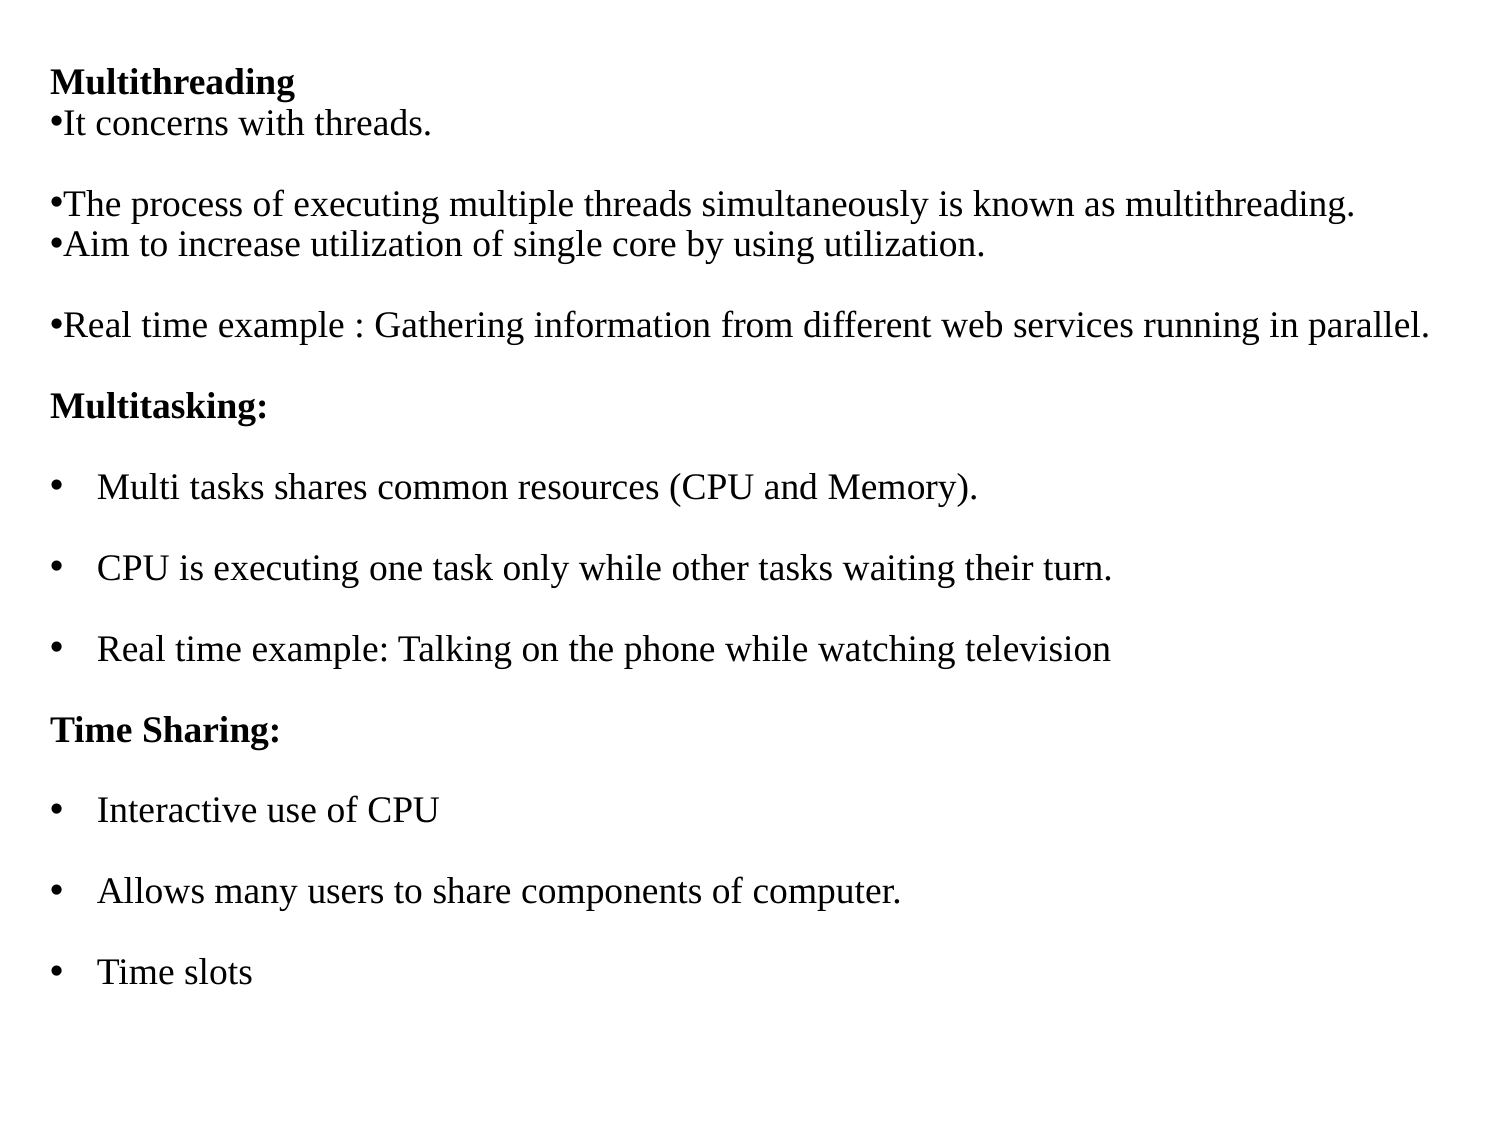

Multithreading
It concerns with threads.

The process of executing multiple threads simultaneously is known as multithreading.
Aim to increase utilization of single core by using utilization.

Real time example : Gathering information from different web services running in parallel.

Multitasking:

Multi tasks shares common resources (CPU and Memory).

CPU is executing one task only while other tasks waiting their turn.

Real time example: Talking on the phone while watching television

Time Sharing:

Interactive use of CPU

Allows many users to share components of computer.

Time slots